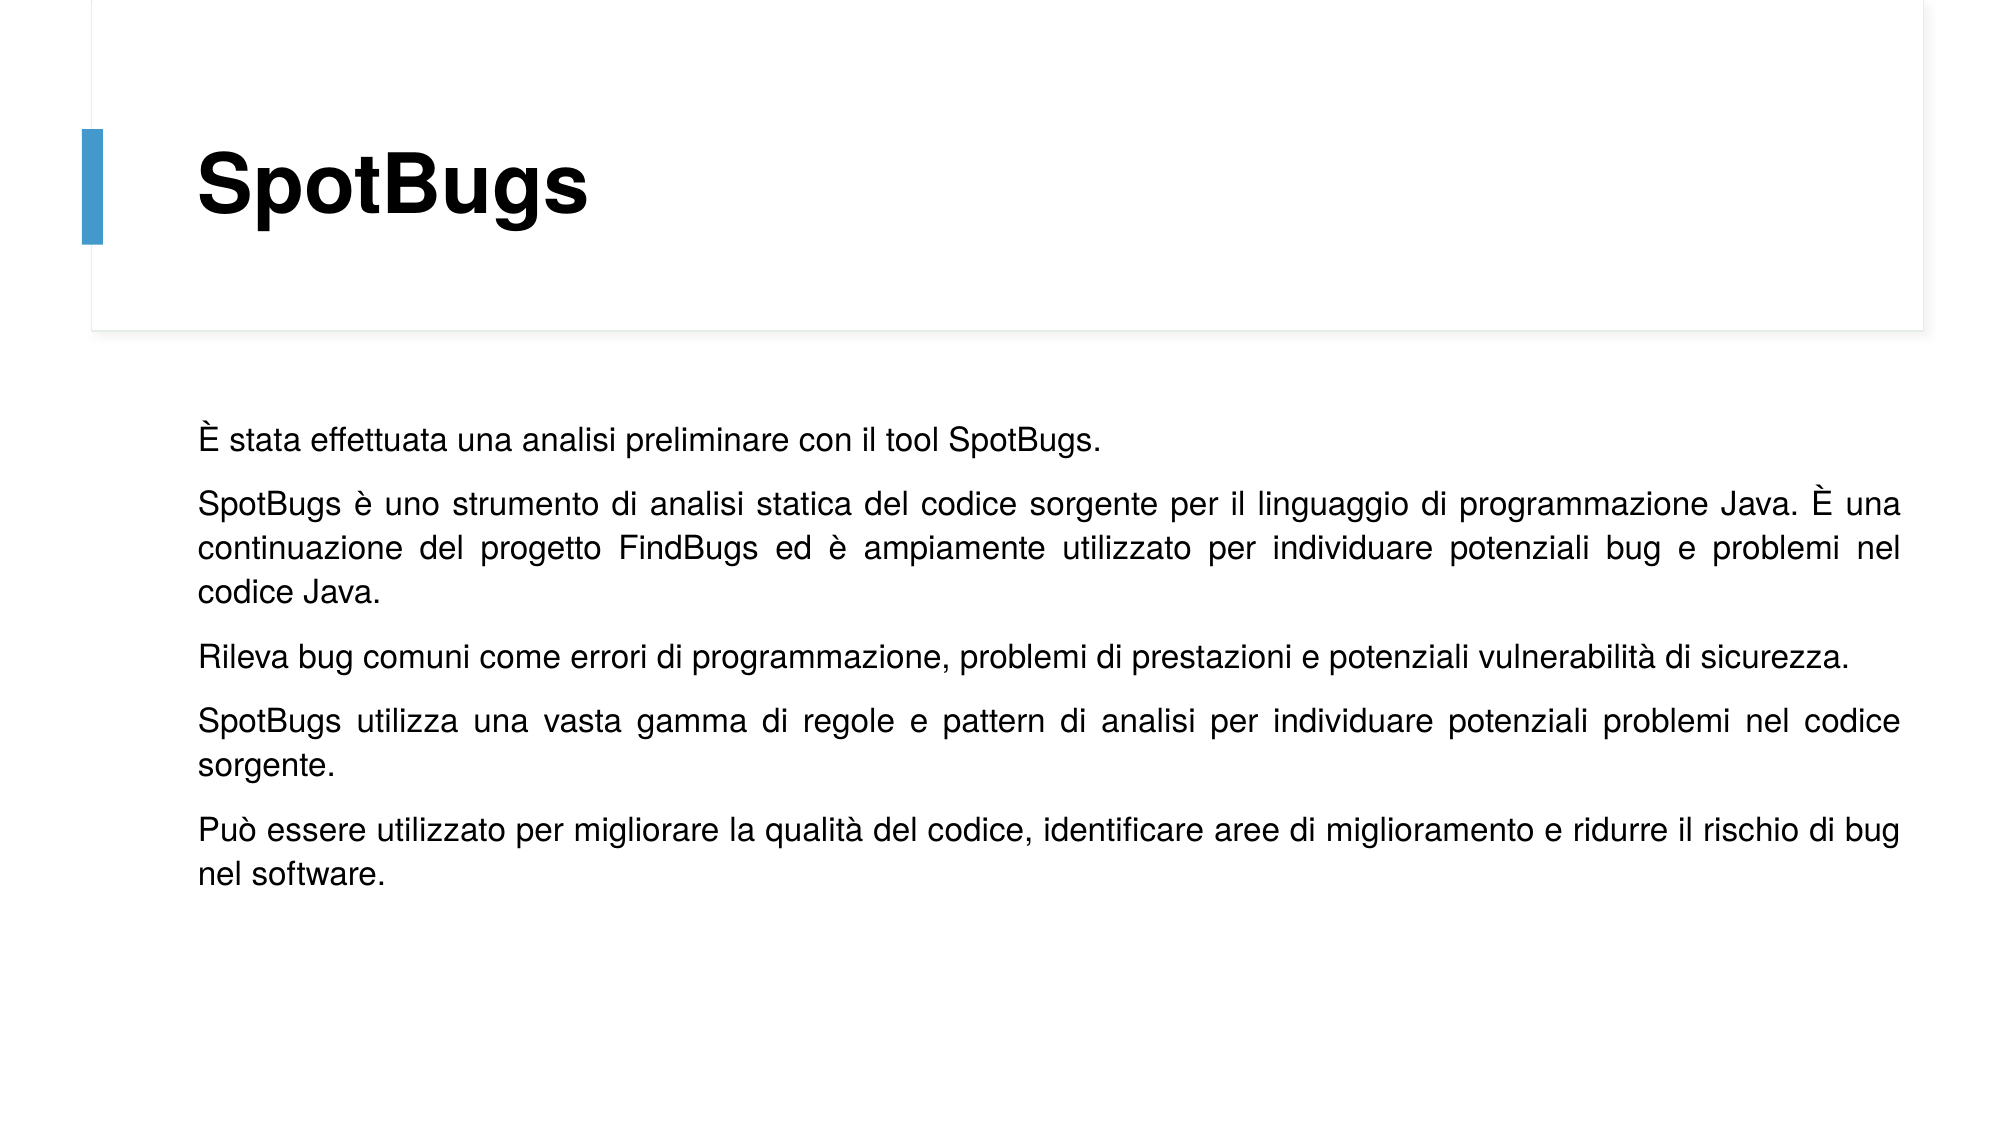

# SpotBugs
È stata effettuata una analisi preliminare con il tool SpotBugs.
SpotBugs è uno strumento di analisi statica del codice sorgente per il linguaggio di programmazione Java. È una continuazione del progetto FindBugs ed è ampiamente utilizzato per individuare potenziali bug e problemi nel codice Java.
Rileva bug comuni come errori di programmazione, problemi di prestazioni e potenziali vulnerabilità di sicurezza.
SpotBugs utilizza una vasta gamma di regole e pattern di analisi per individuare potenziali problemi nel codice sorgente.
Può essere utilizzato per migliorare la qualità del codice, identificare aree di miglioramento e ridurre il rischio di bug nel software.